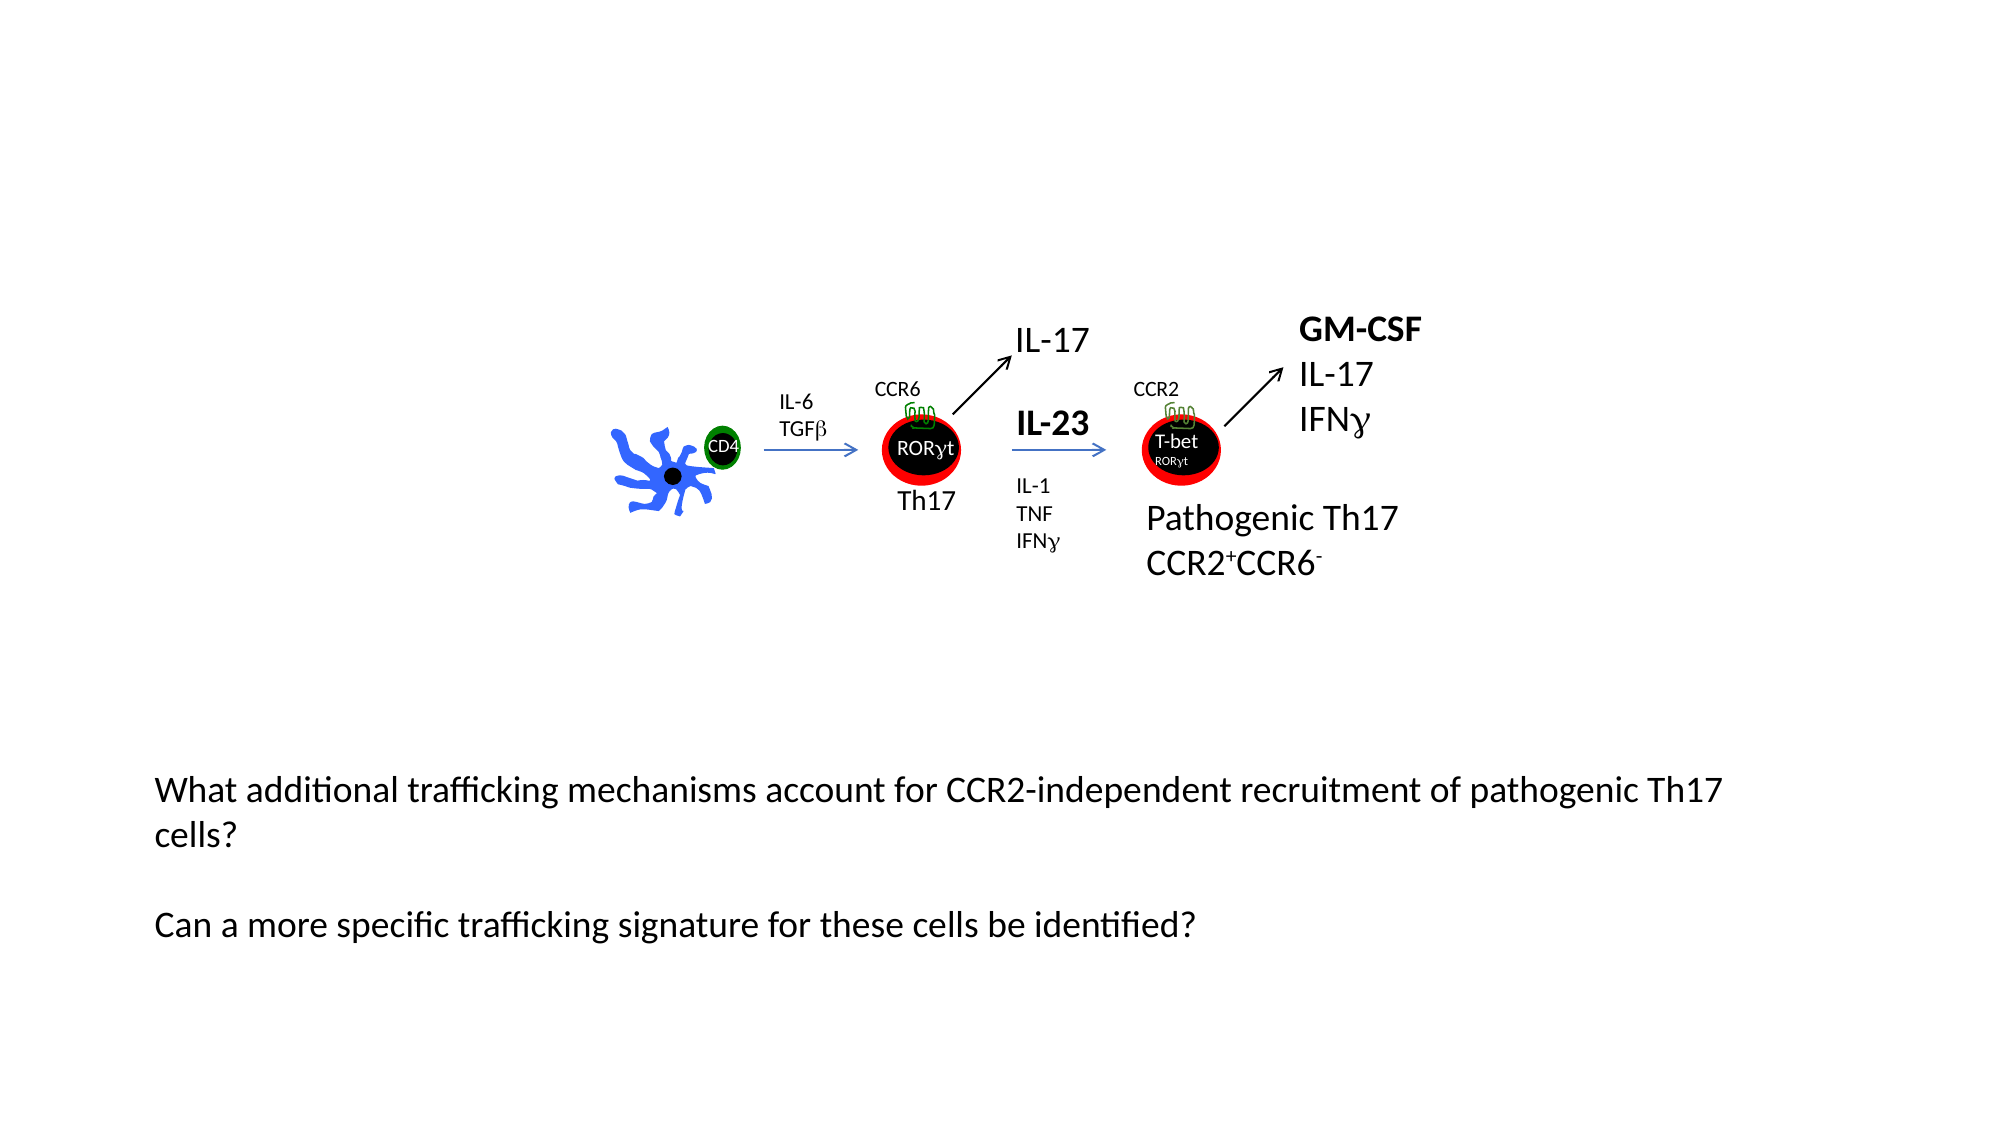

GM-CSF
IL-17
IFNγ
IL-17
CCR6
CCR2
IL-6
TGFβ
IL-23

IL-1
TNF
IFNγ

T-bet
RORγt
CD4

RORγt

Th17
Pathogenic Th17
CCR2+CCR6-
What additional trafficking mechanisms account for CCR2-independent recruitment of pathogenic Th17 cells?

Can a more specific trafficking signature for these cells be identified?